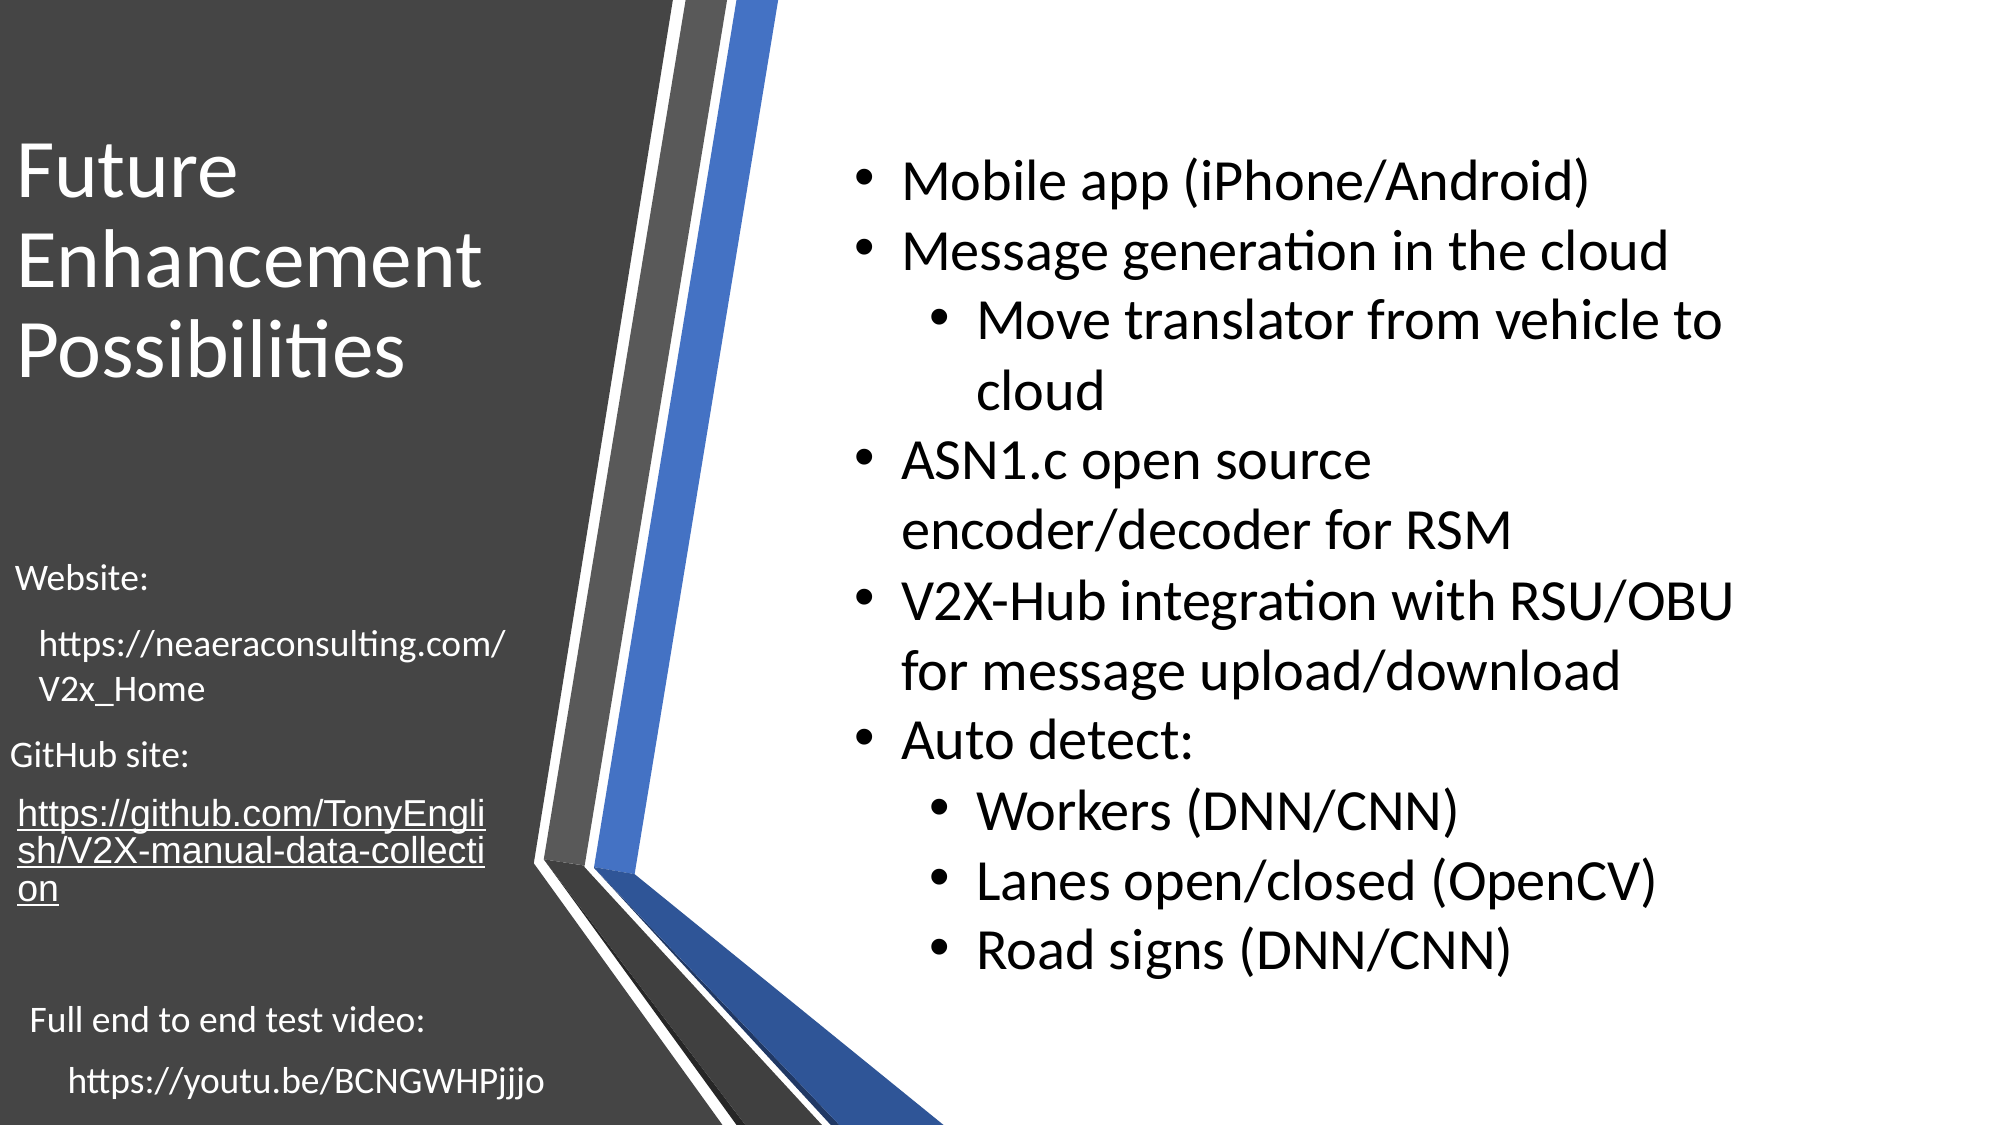

# Future Enhancement Possibilities
Mobile app (iPhone/Android)
Message generation in the cloud
Move translator from vehicle to cloud
ASN1.c open source encoder/decoder for RSM
V2X-Hub integration with RSU/OBU for message upload/download
Auto detect:
Workers (DNN/CNN)
Lanes open/closed (OpenCV)
Road signs (DNN/CNN)

Website:
https://neaeraconsulting.com/V2x_Home
GitHub site:
https://github.com/TonyEnglish/V2X-manual-data-collection
Full end to end test video:
https://youtu.be/BCNGWHPjjjo